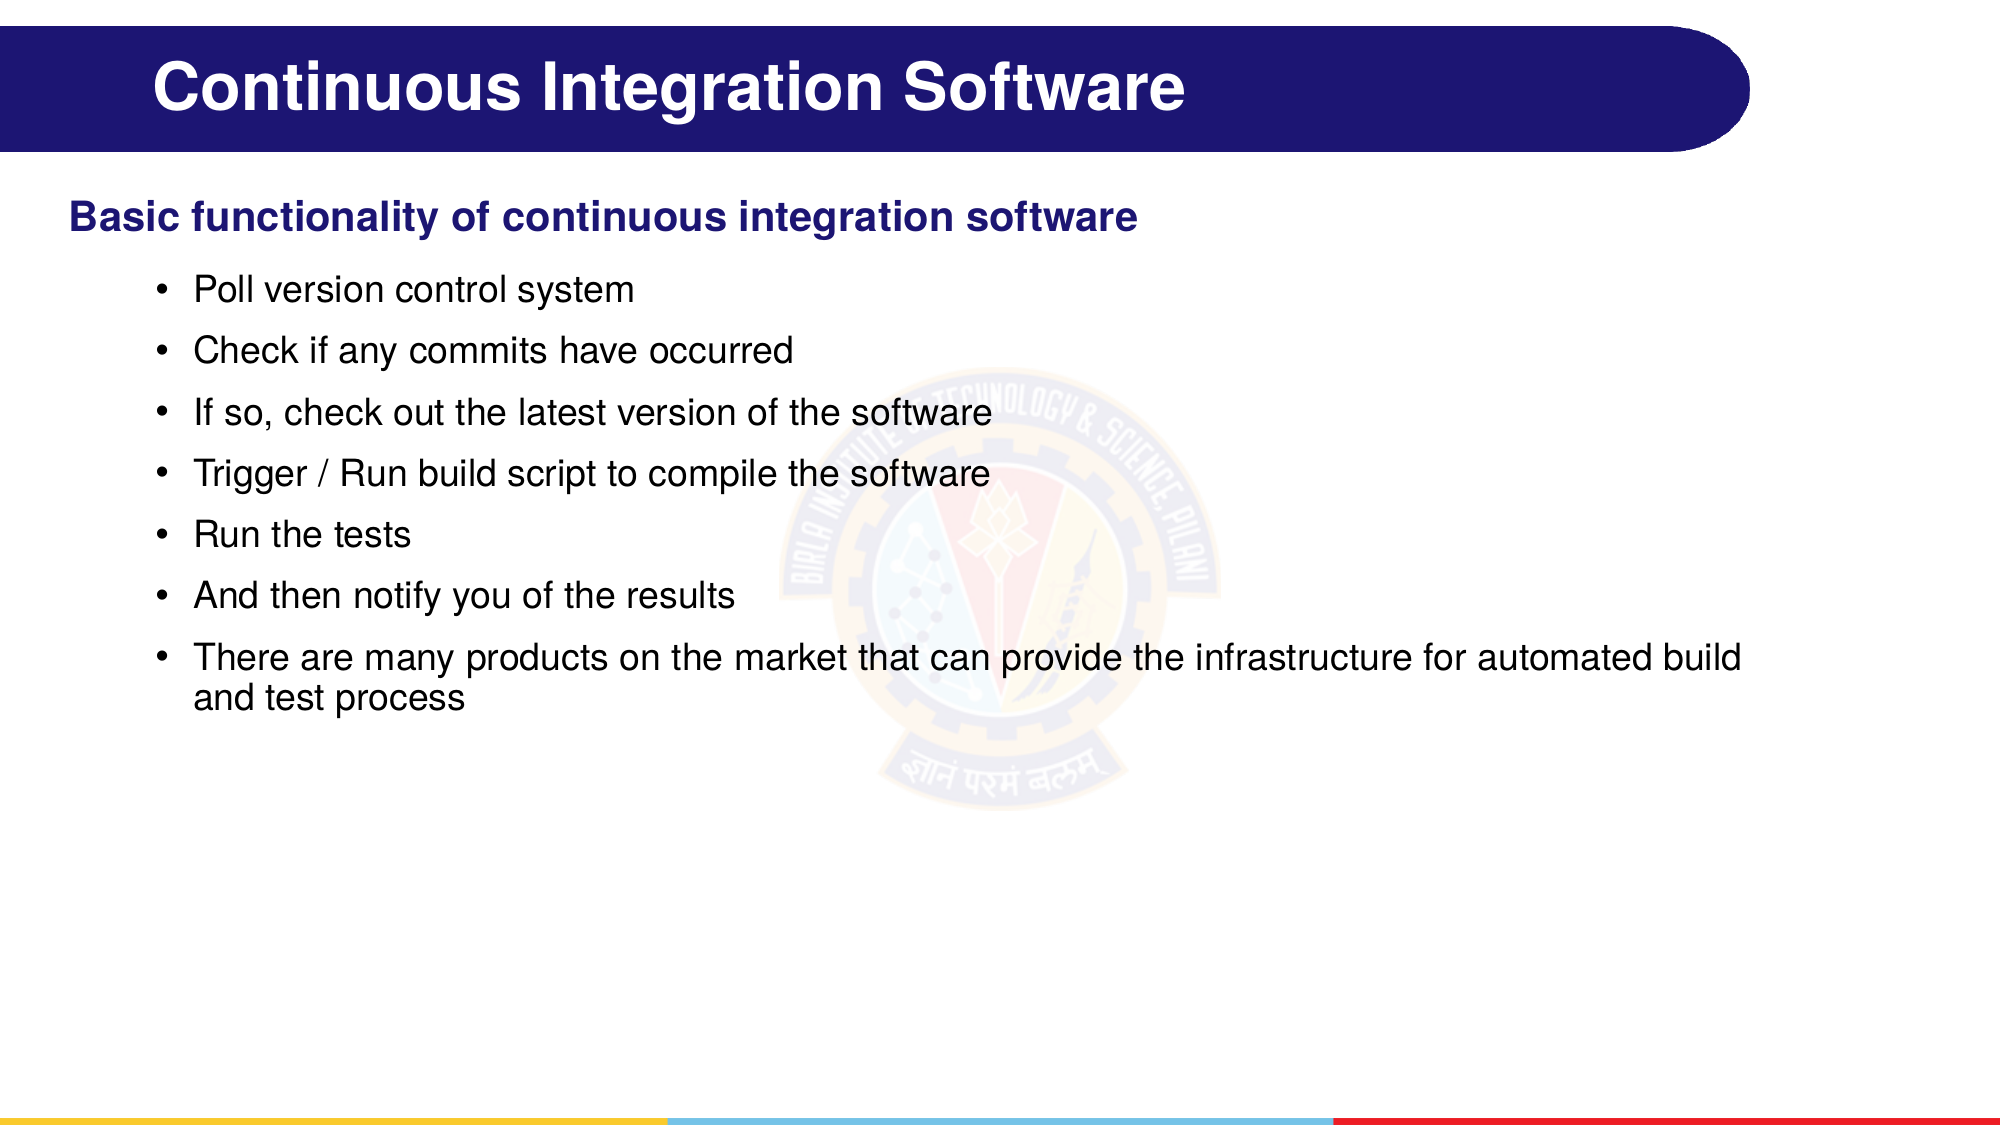

# Continuous Integration Software
Basic functionality of continuous integration software
Poll version control system
Check if any commits have occurred
If so, check out the latest version of the software
Trigger / Run build script to compile the software
Run the tests
And then notify you of the results
There are many products on the market that can provide the infrastructure for automated build and test process